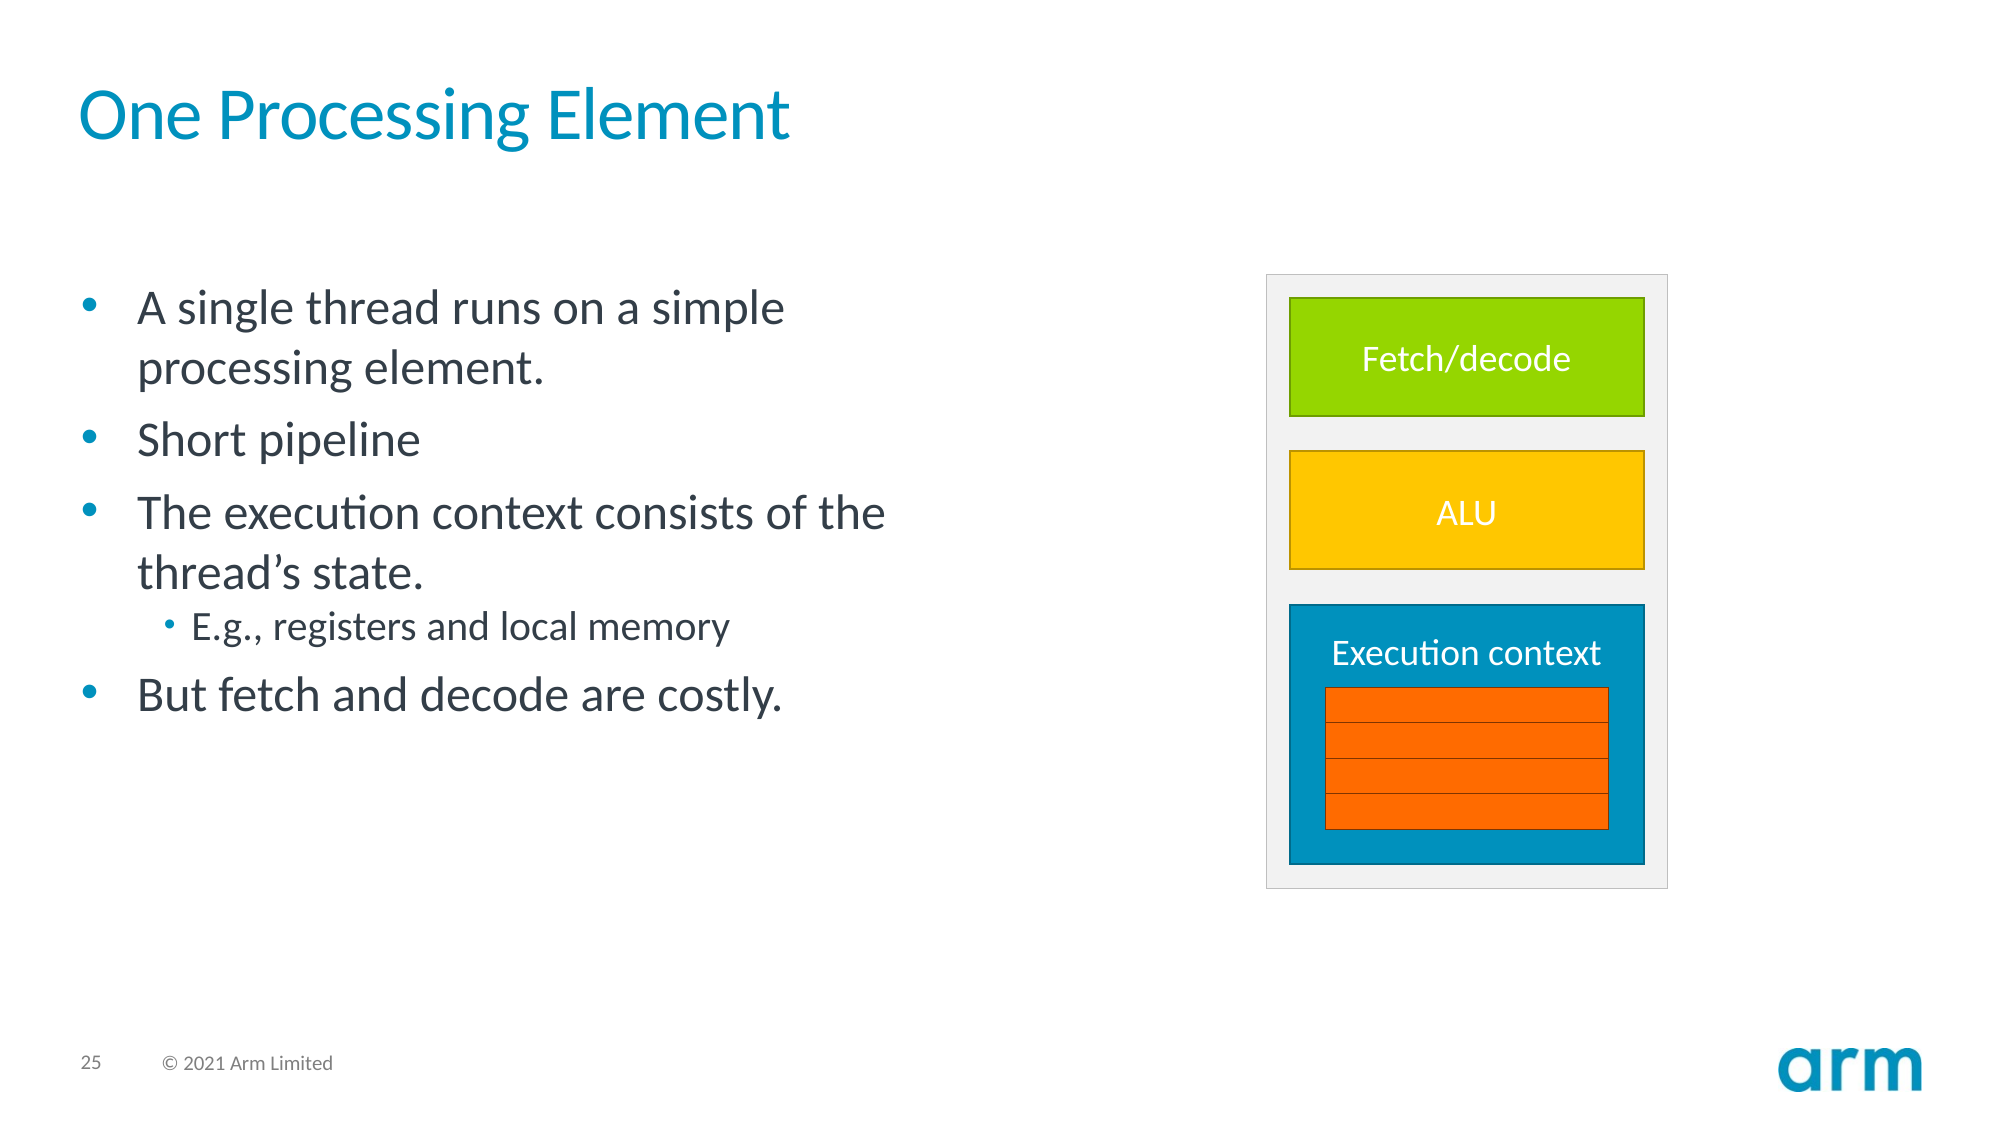

# One Processing Element

Fetch/decode
ALU
Execution context

A single thread runs on a simple processing element.
Short pipeline
The execution context consists of the thread’s state.
E.g., registers and local memory
But fetch and decode are costly.